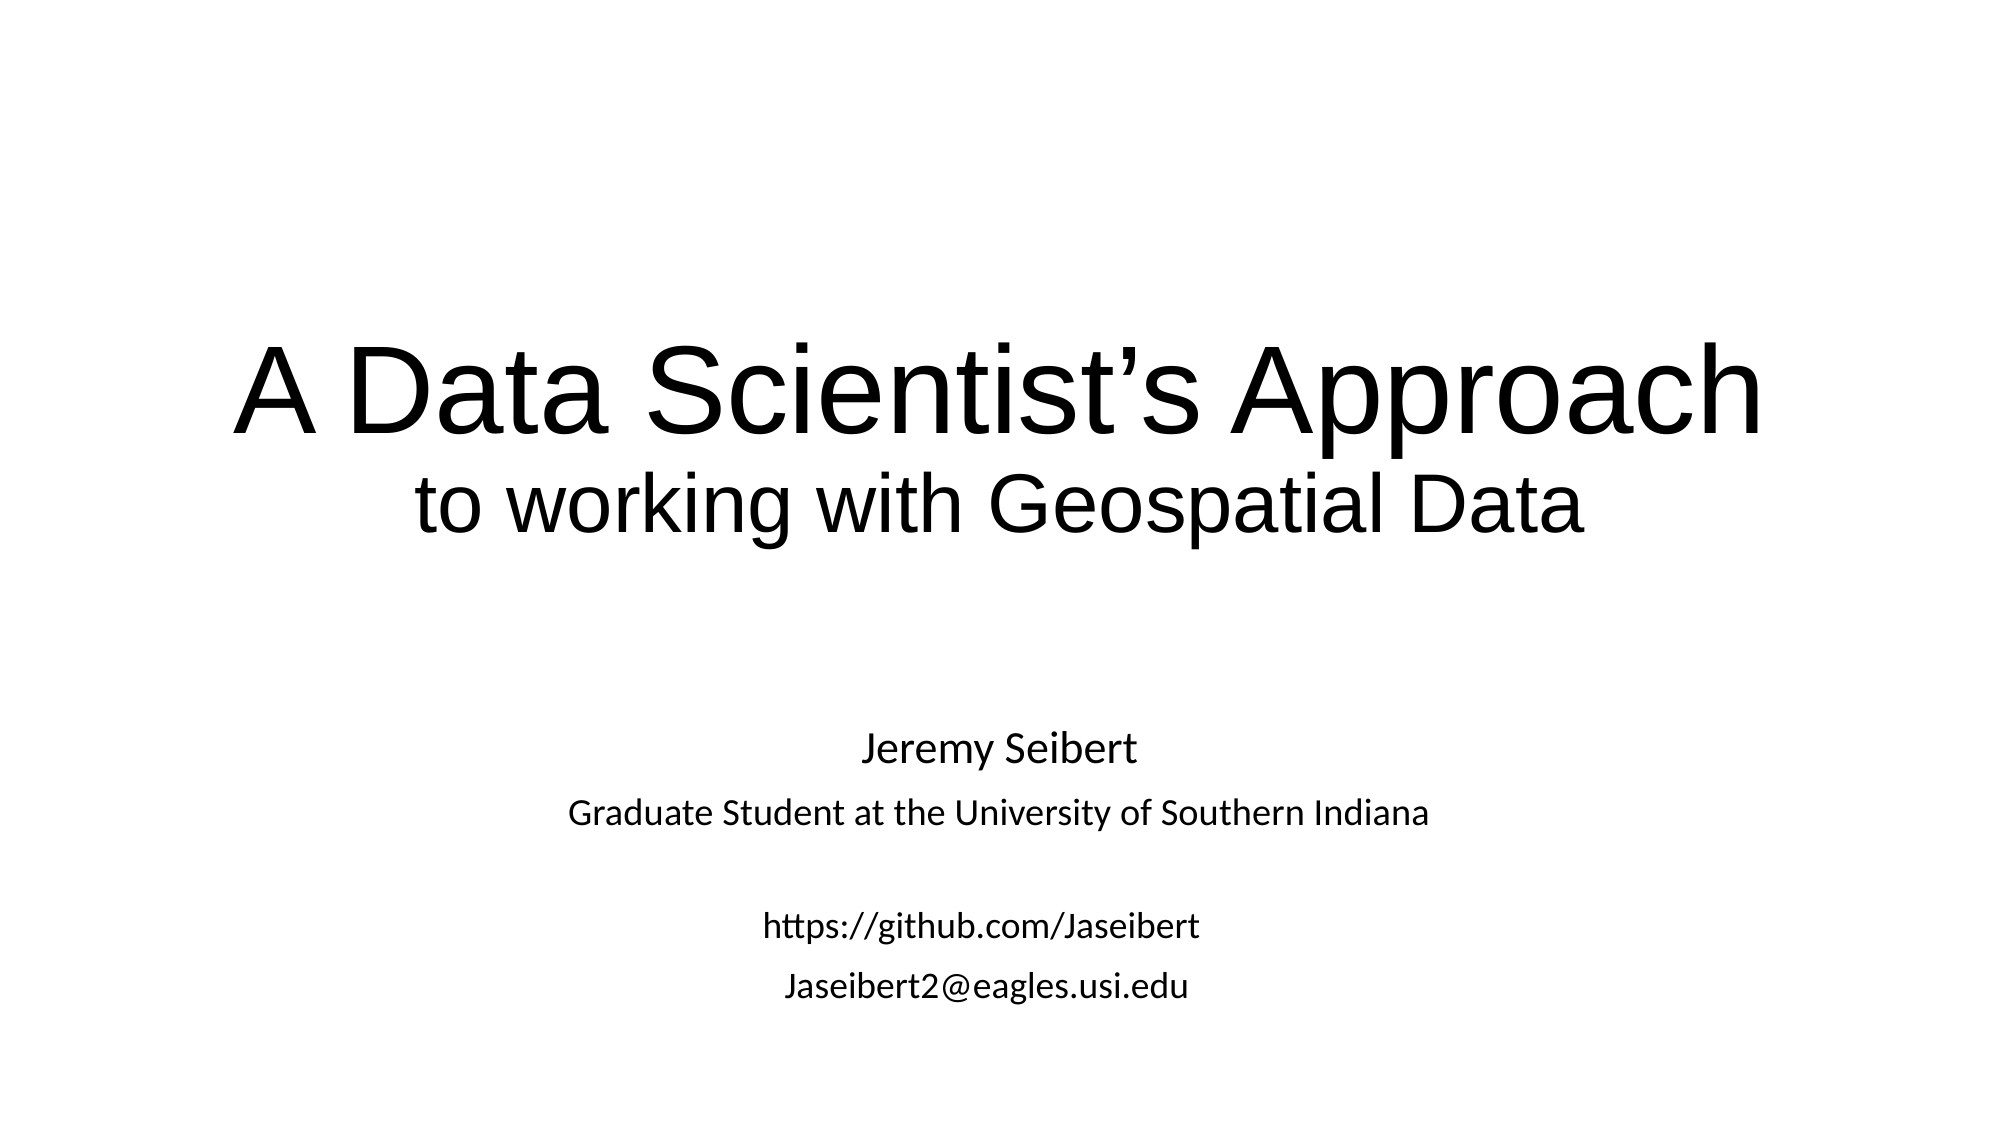

# A Data Scientist’s Approach to working with Geospatial Data

Jeremy Seibert
Graduate Student at the University of Southern Indiana
https://github.com/Jaseibert
Jaseibert2@eagles.usi.edu